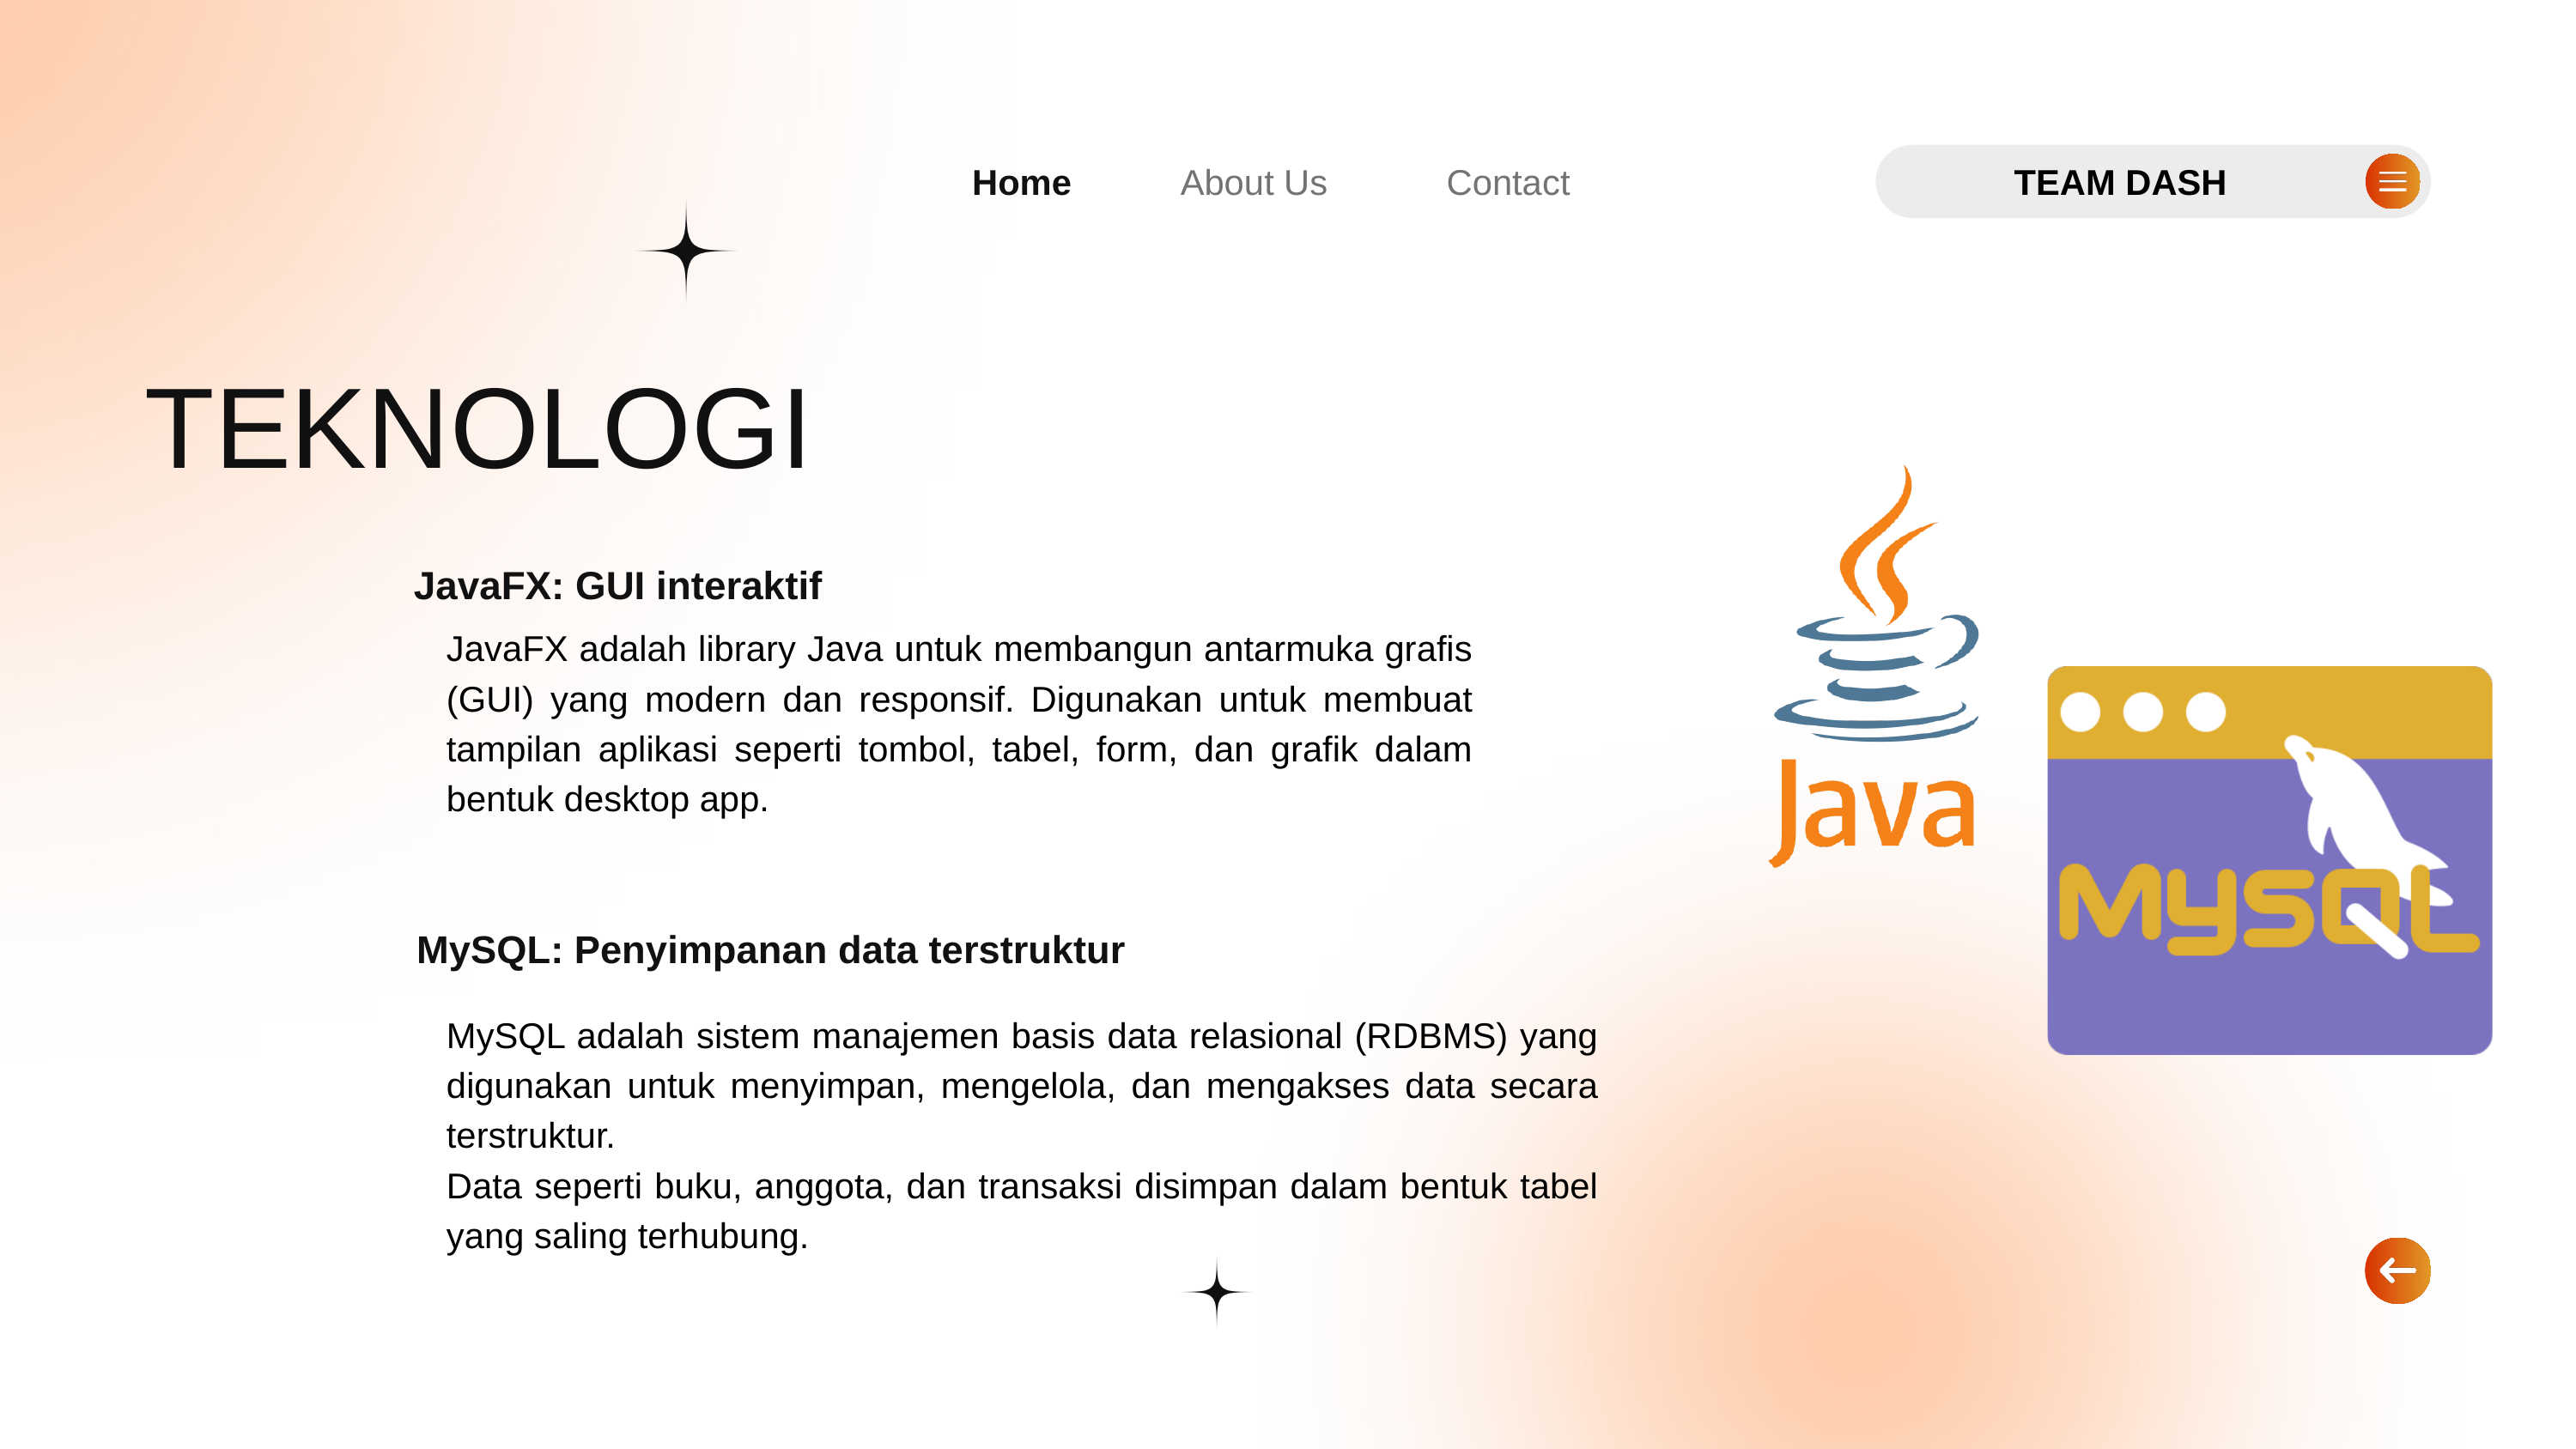

Home
About Us
Contact
TEAM DASH

TEKNOLOGI

JavaFX: GUI interaktif
JavaFX adalah library Java untuk membangun antarmuka grafis (GUI) yang modern dan responsif. Digunakan untuk membuat tampilan aplikasi seperti tombol, tabel, form, dan grafik dalam bentuk desktop app.

MySQL: Penyimpanan data terstruktur
MySQL adalah sistem manajemen basis data relasional (RDBMS) yang digunakan untuk menyimpan, mengelola, dan mengakses data secara terstruktur.
Data seperti buku, anggota, dan transaksi disimpan dalam bentuk tabel yang saling terhubung.